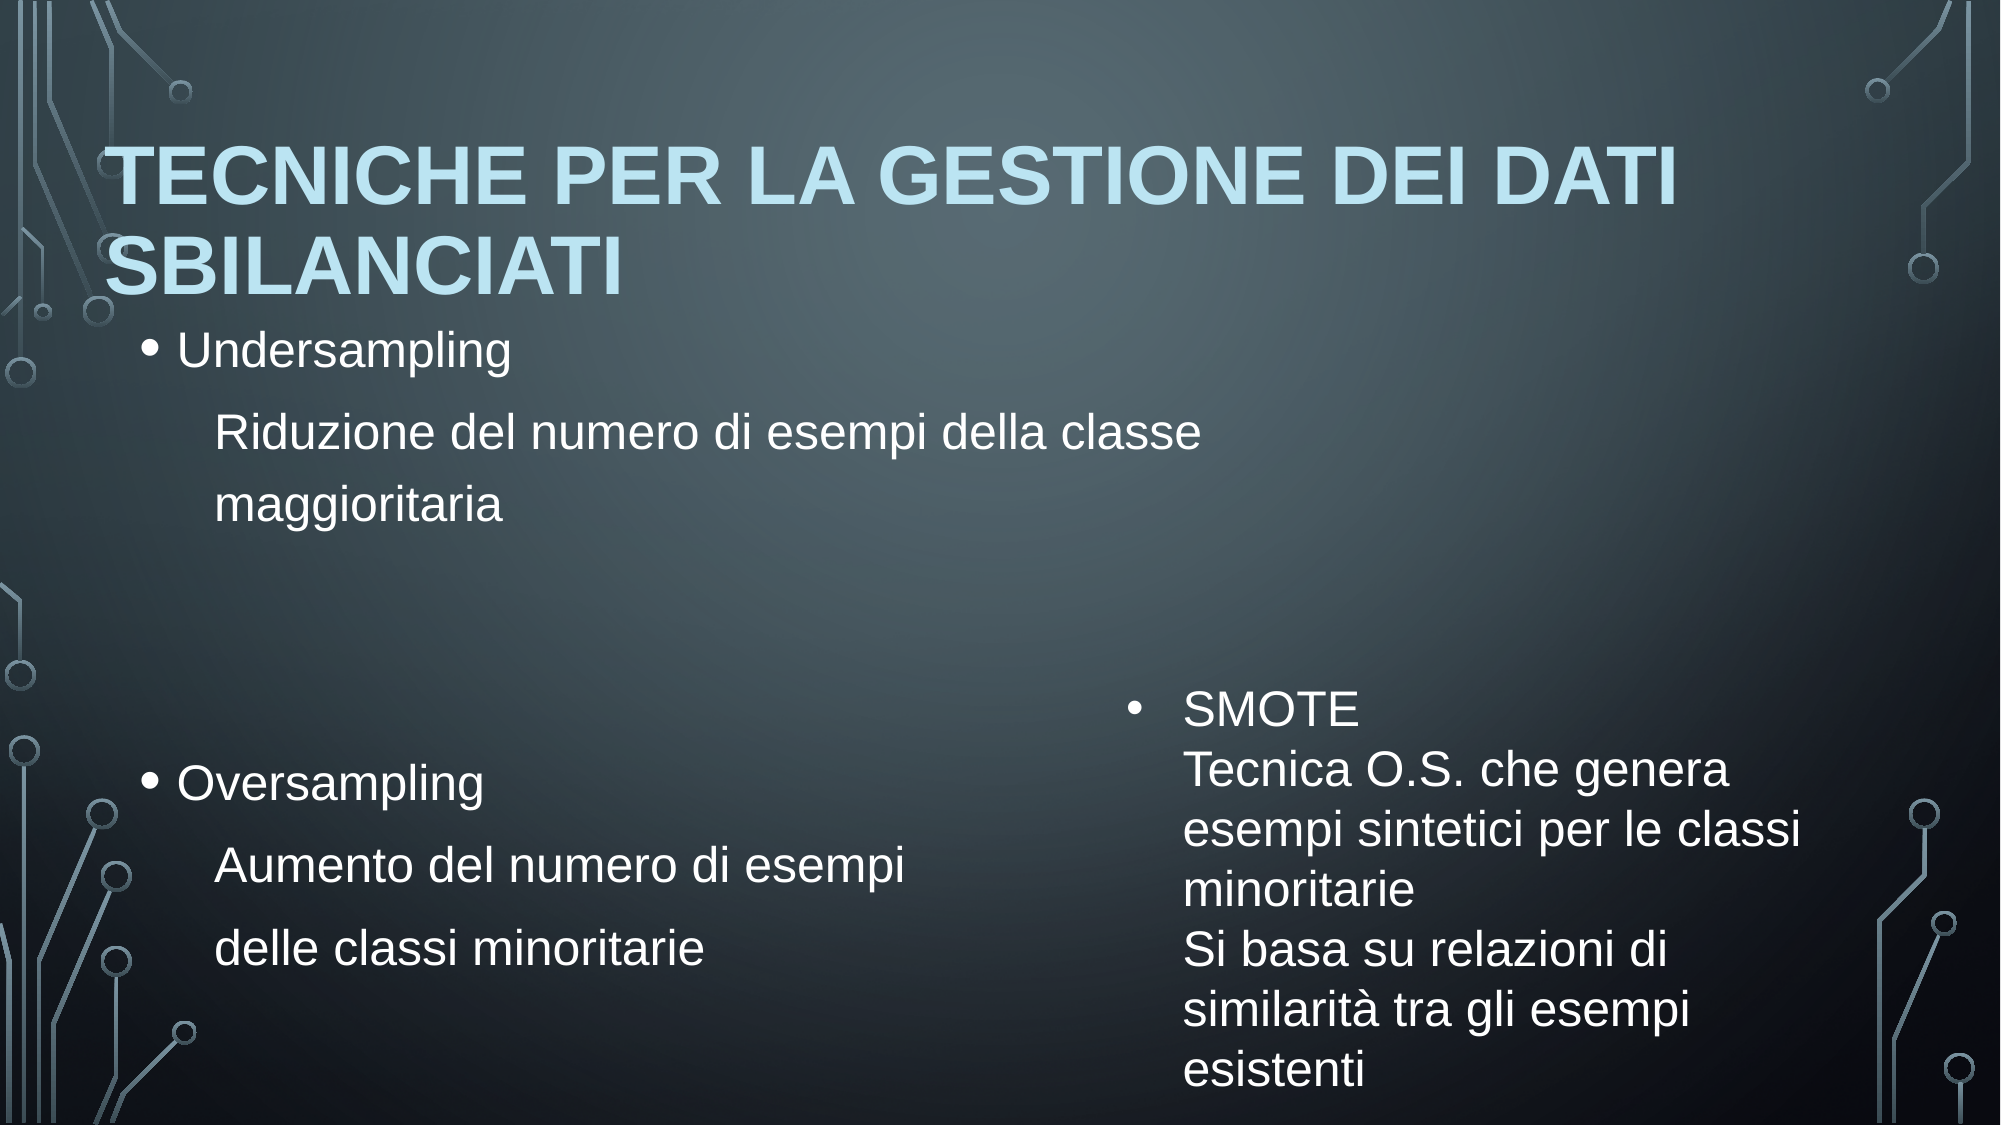

# Tecniche per la gestione dei dati sbilanciati
Undersampling
Riduzione del numero di esempi della classe maggioritaria

Oversampling
Aumento del numero di esempi
delle classi minoritarie
SMOTE
Tecnica O.S. che genera esempi sintetici per le classi minoritarie
Si basa su relazioni di similarità tra gli esempi esistenti